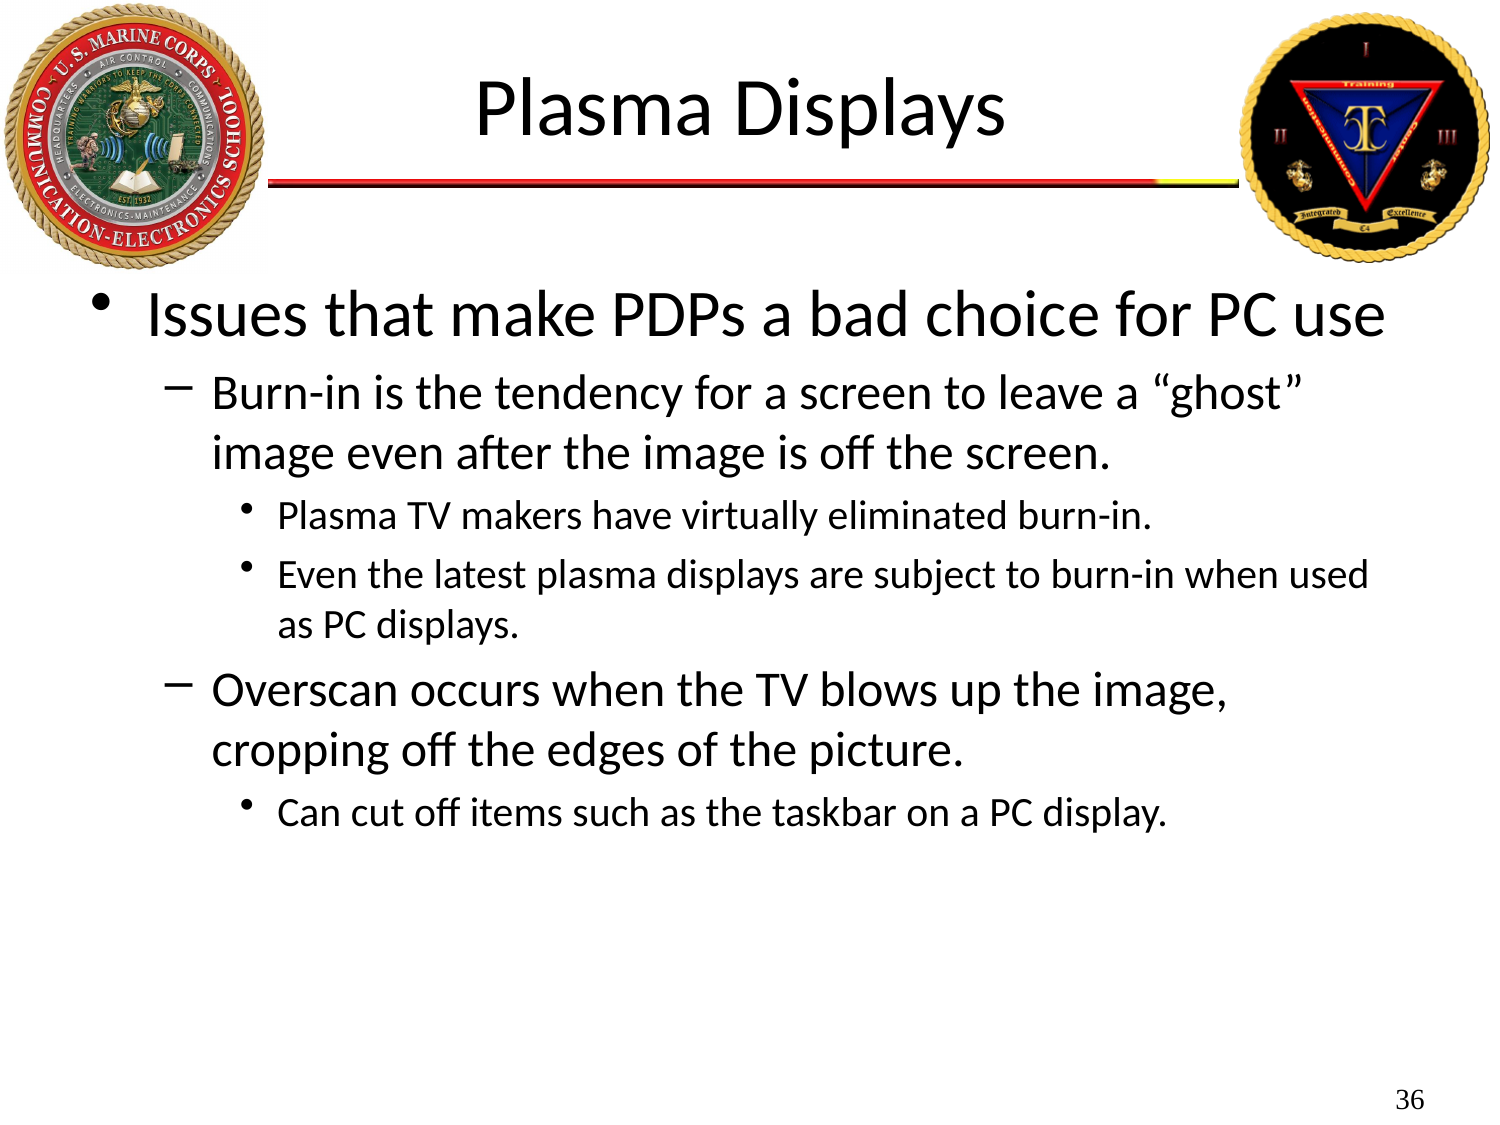

# Plasma Displays
Issues that make PDPs a bad choice for PC use
Burn-in is the tendency for a screen to leave a “ghost” image even after the image is off the screen.
Plasma TV makers have virtually eliminated burn-in.
Even the latest plasma displays are subject to burn-in when used as PC displays.
Overscan occurs when the TV blows up the image, cropping off the edges of the picture.
Can cut off items such as the taskbar on a PC display.